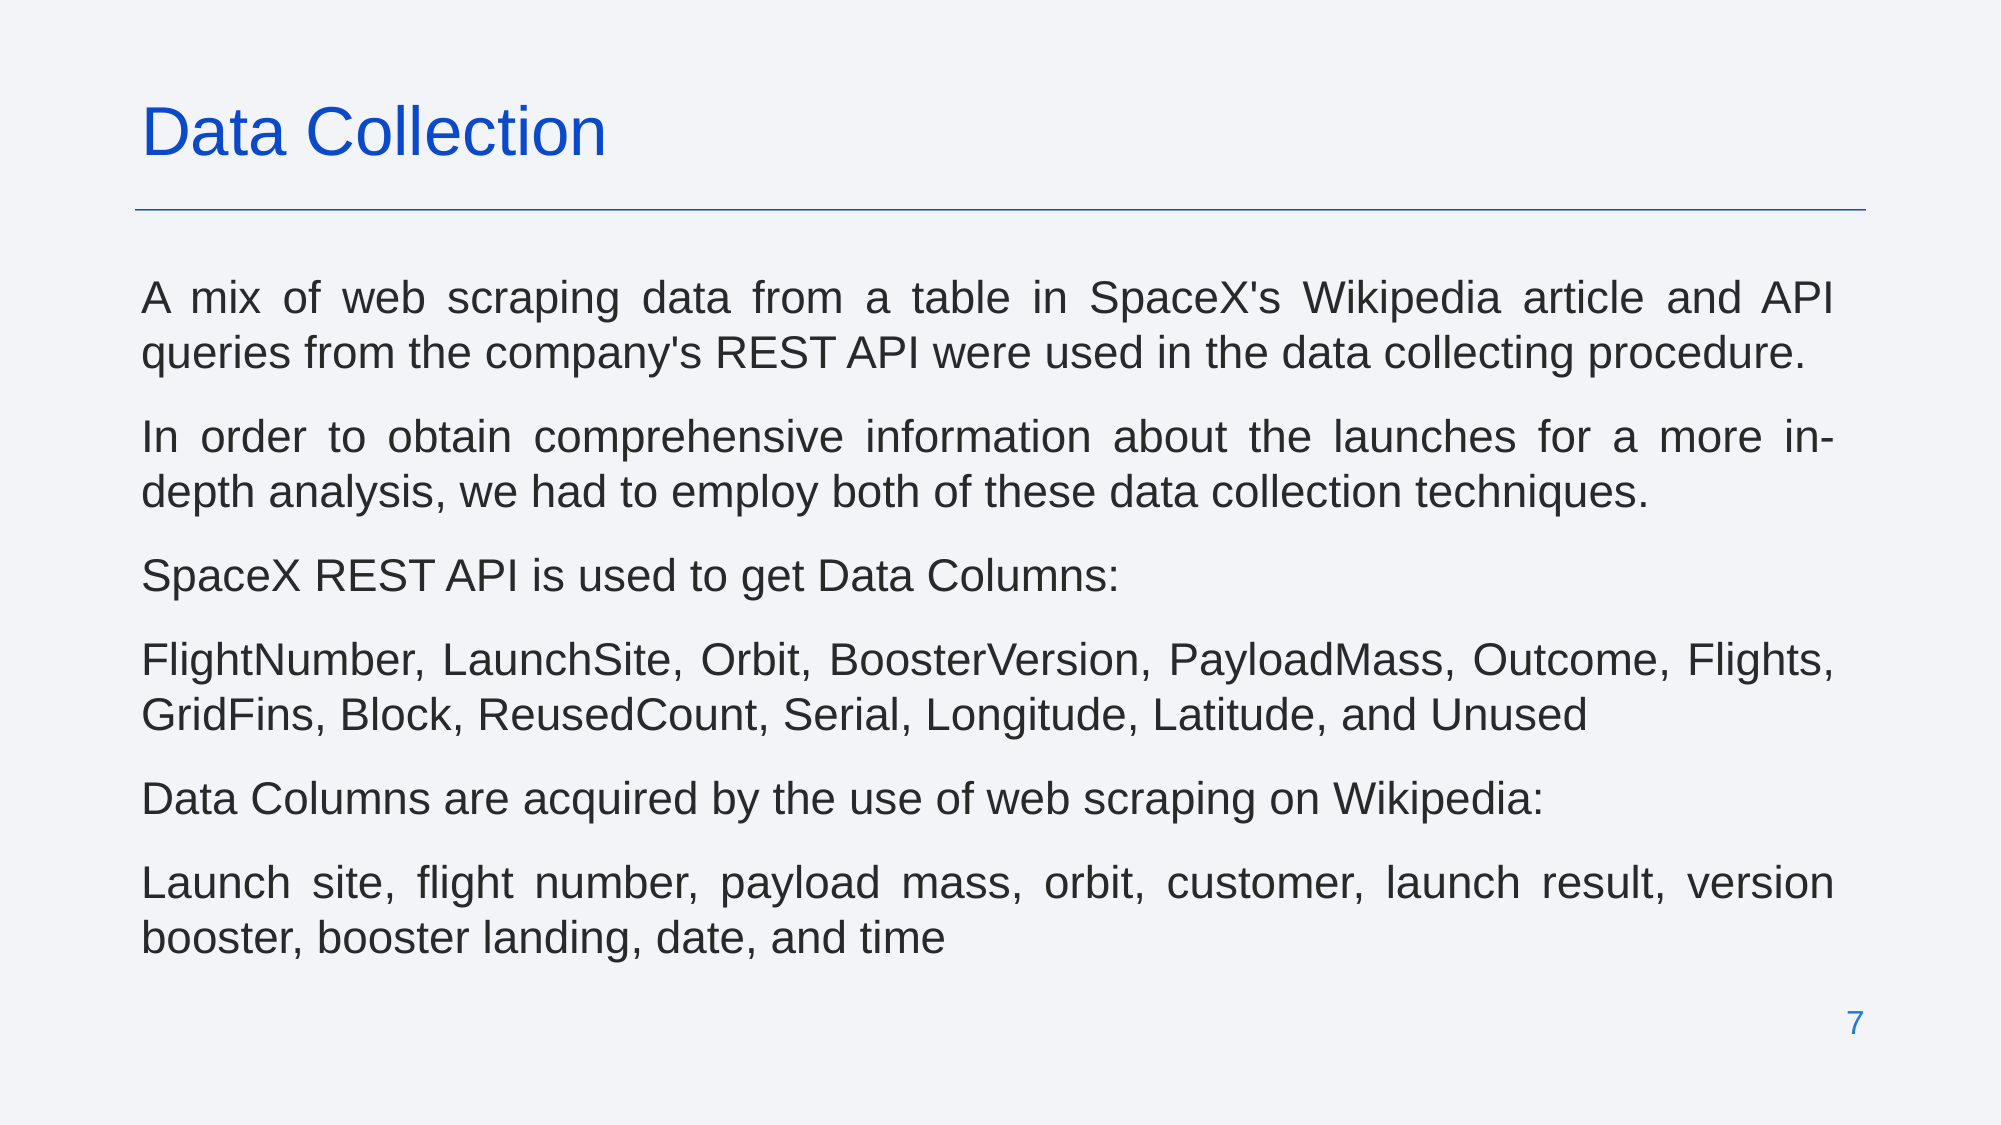

Data Collection
A mix of web scraping data from a table in SpaceX's Wikipedia article and API queries from the company's REST API were used in the data collecting procedure.
In order to obtain comprehensive information about the launches for a more in-depth analysis, we had to employ both of these data collection techniques.
SpaceX REST API is used to get Data Columns:
FlightNumber, LaunchSite, Orbit, BoosterVersion, PayloadMass, Outcome, Flights, GridFins, Block, ReusedCount, Serial, Longitude, Latitude, and Unused
Data Columns are acquired by the use of web scraping on Wikipedia:
Launch site, flight number, payload mass, orbit, customer, launch result, version booster, booster landing, date, and time
7